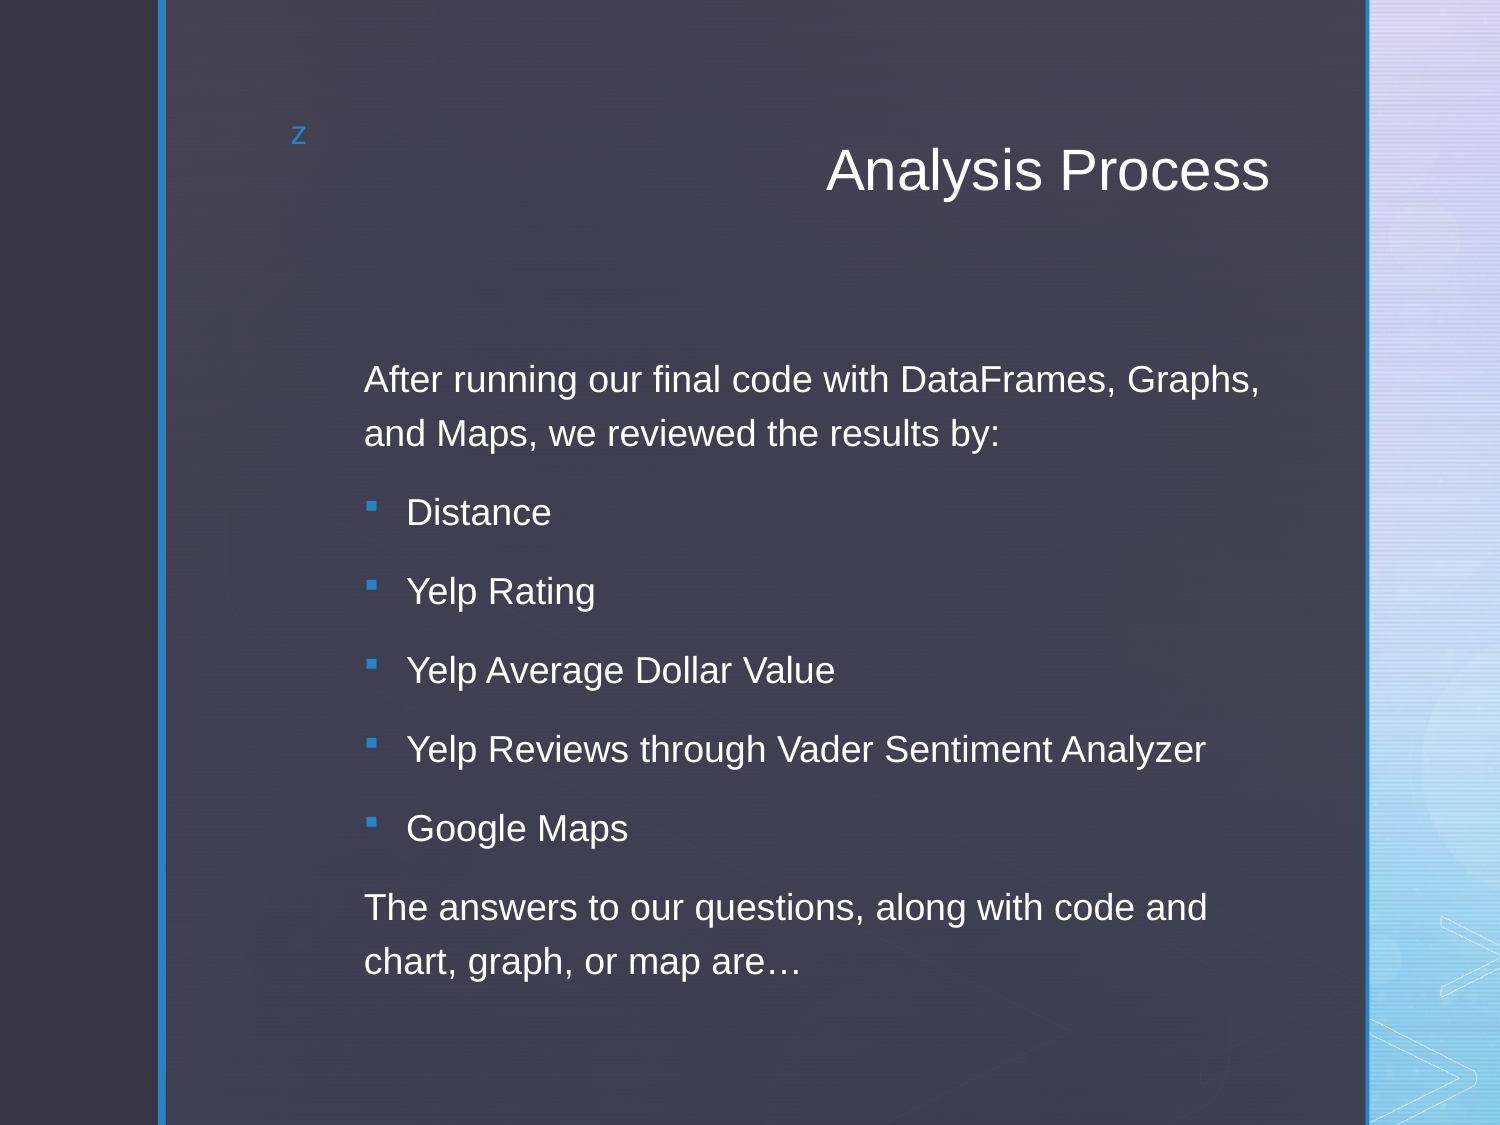

# Analysis Process
After running our final code with DataFrames, Graphs, and Maps, we reviewed the results by:
Distance
Yelp Rating
Yelp Average Dollar Value
Yelp Reviews through Vader Sentiment Analyzer
Google Maps
The answers to our questions, along with code and chart, graph, or map are…